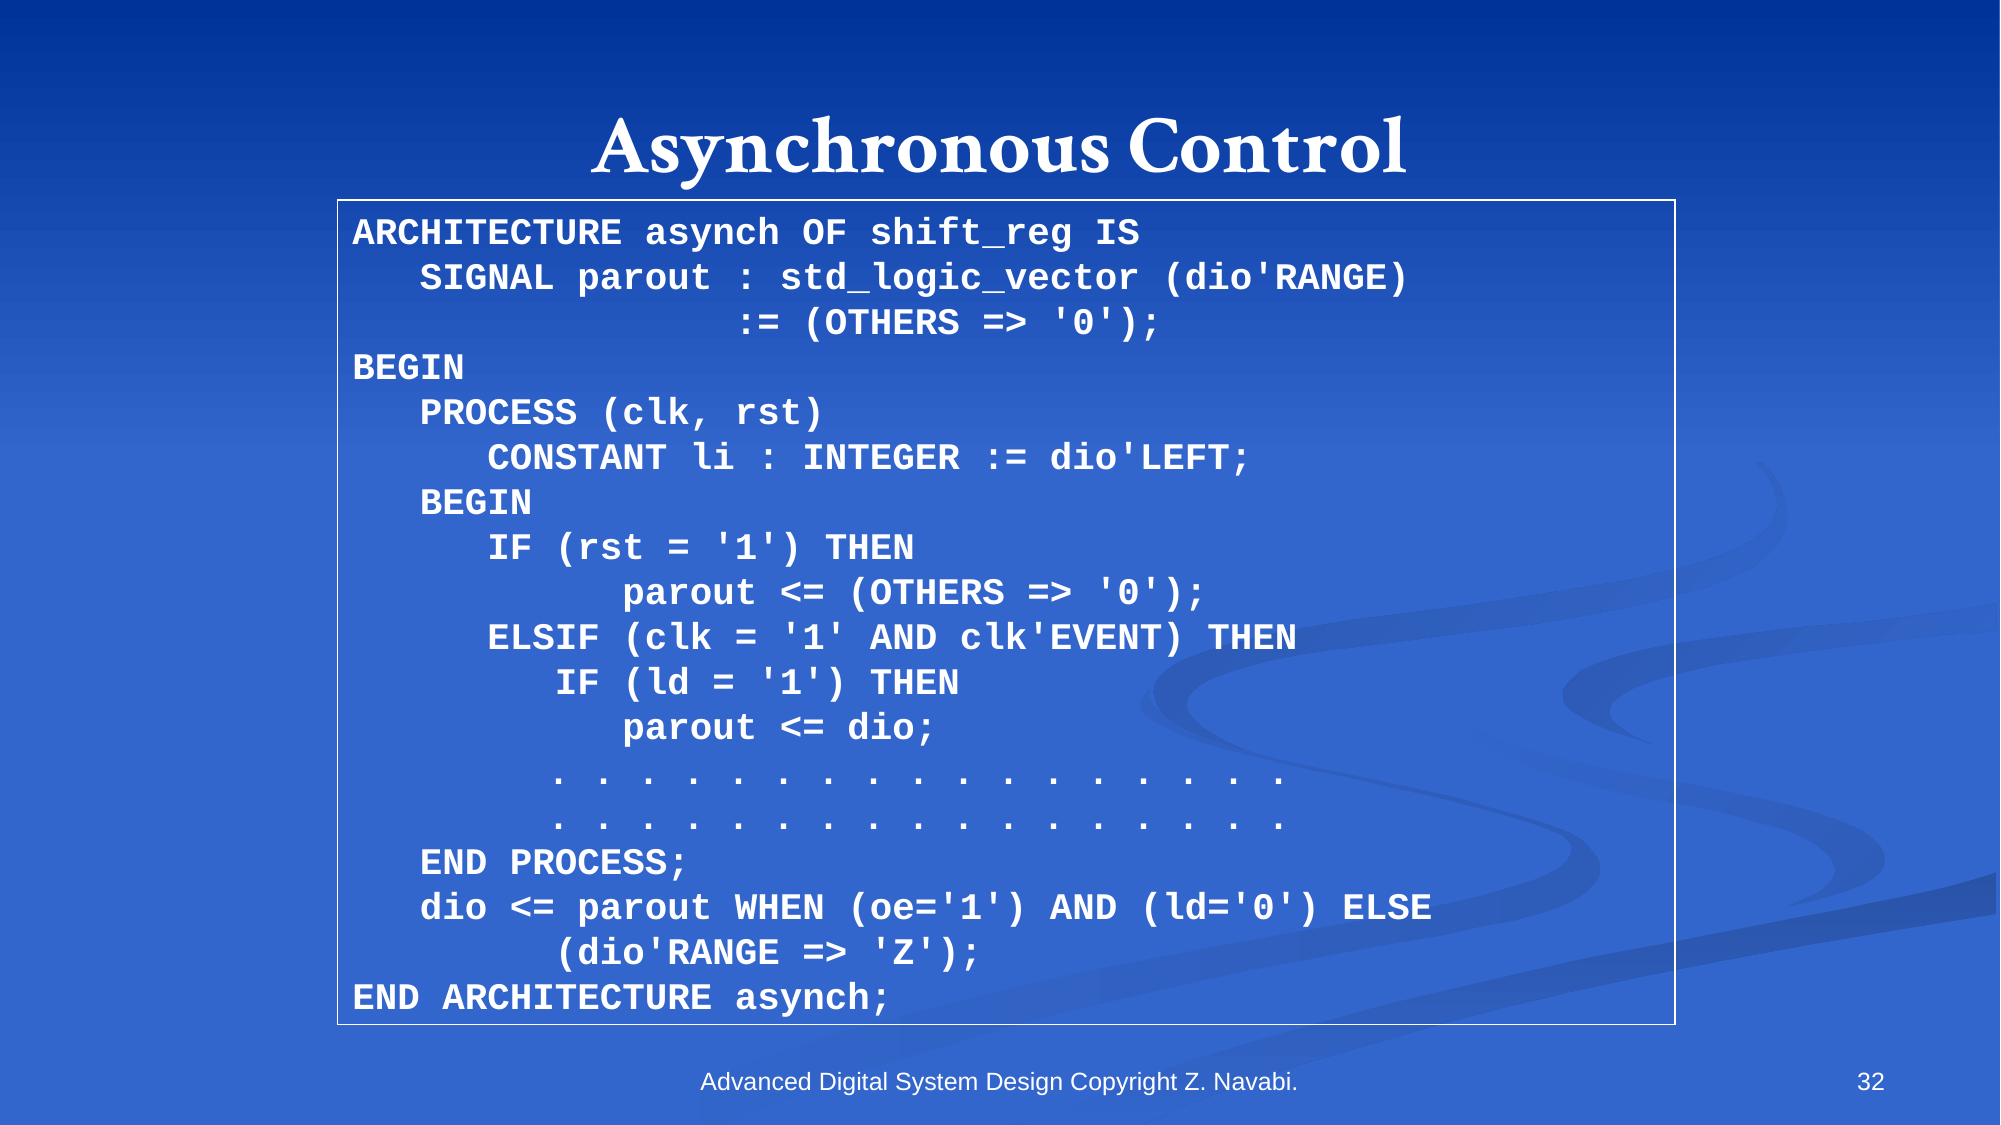

# Asynchronous Control
ARCHITECTURE asynch OF shift_reg IS
   SIGNAL parout : std_logic_vector (dio'RANGE)
                 := (OTHERS => '0');
BEGIN
   PROCESS (clk, rst)
      CONSTANT li : INTEGER := dio'LEFT;
   BEGIN
      IF (rst = '1') THEN
            parout <= (OTHERS => '0');
      ELSIF (clk = '1' AND clk'EVENT) THEN
         IF (ld = '1') THEN
            parout <= dio;
	  . . . . . . . . . . . . . . . . .
	  . . . . . . . . . . . . . . . . .
   END PROCESS;
   dio <= parout WHEN (oe='1') AND (ld='0') ELSE
         (dio'RANGE => 'Z');
END ARCHITECTURE asynch;
Advanced Digital System Design Copyright Z. Navabi.
32